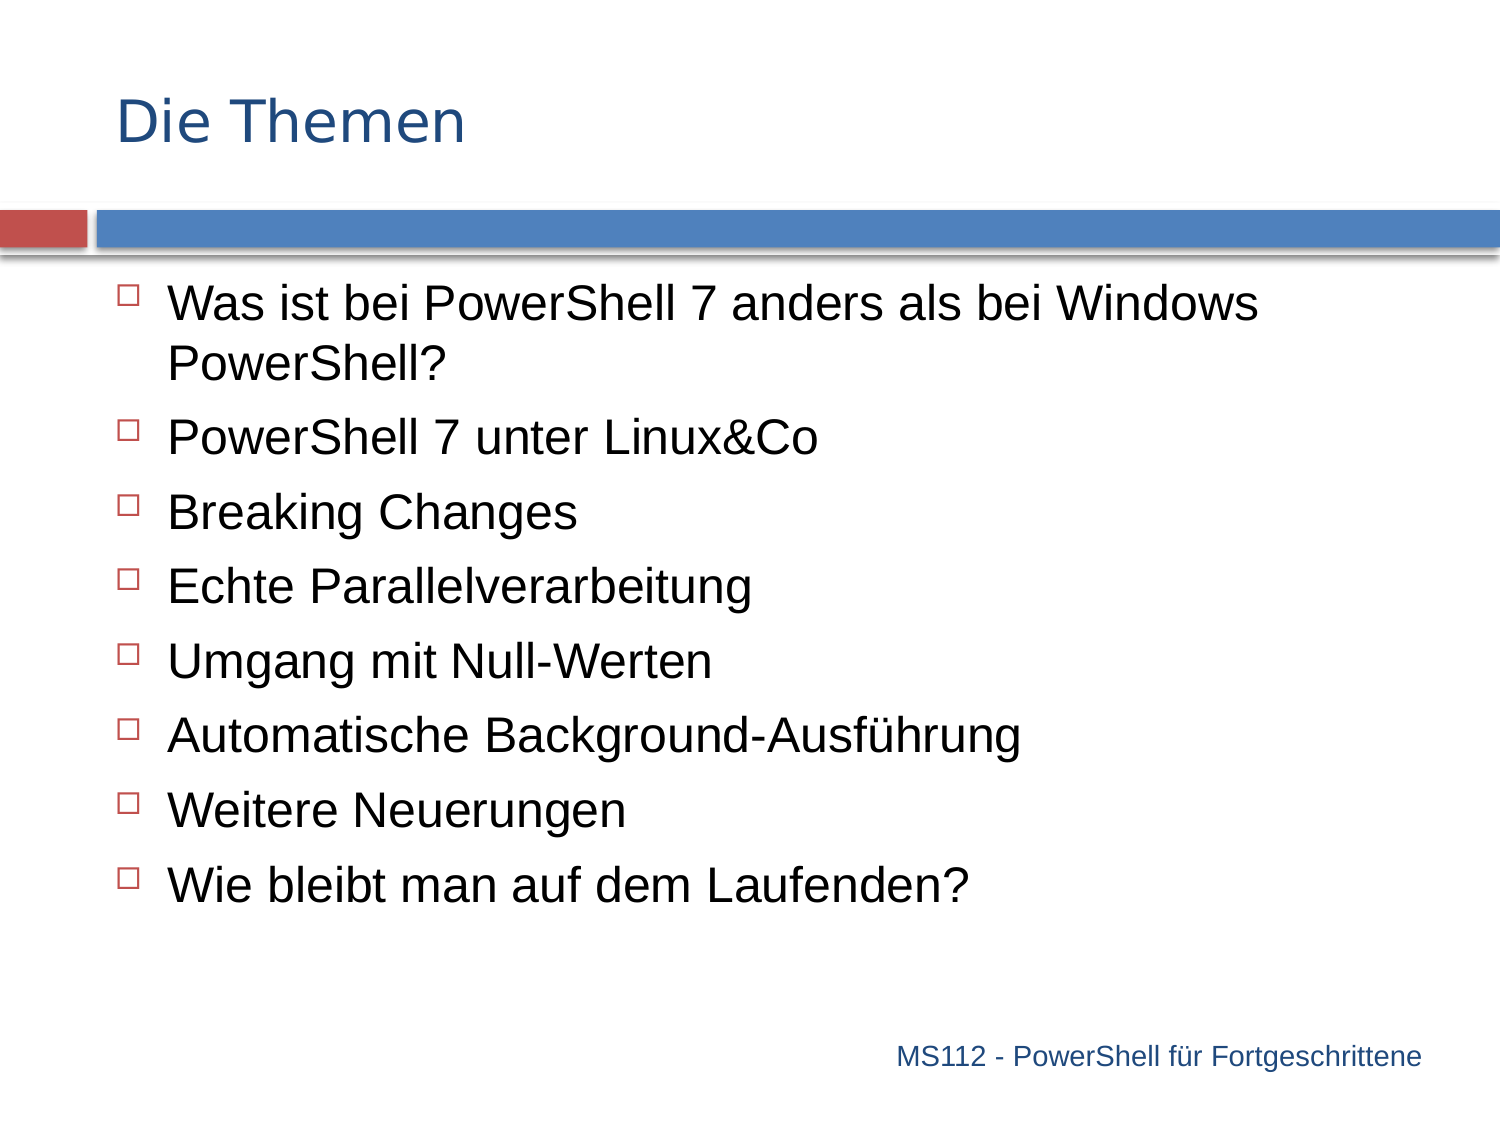

# Die Themen
Was ist bei PowerShell 7 anders als bei Windows PowerShell?
PowerShell 7 unter Linux&Co
Breaking Changes
Echte Parallelverarbeitung
Umgang mit Null-Werten
Automatische Background-Ausführung
Weitere Neuerungen
Wie bleibt man auf dem Laufenden?
MS112 - PowerShell für Fortgeschrittene